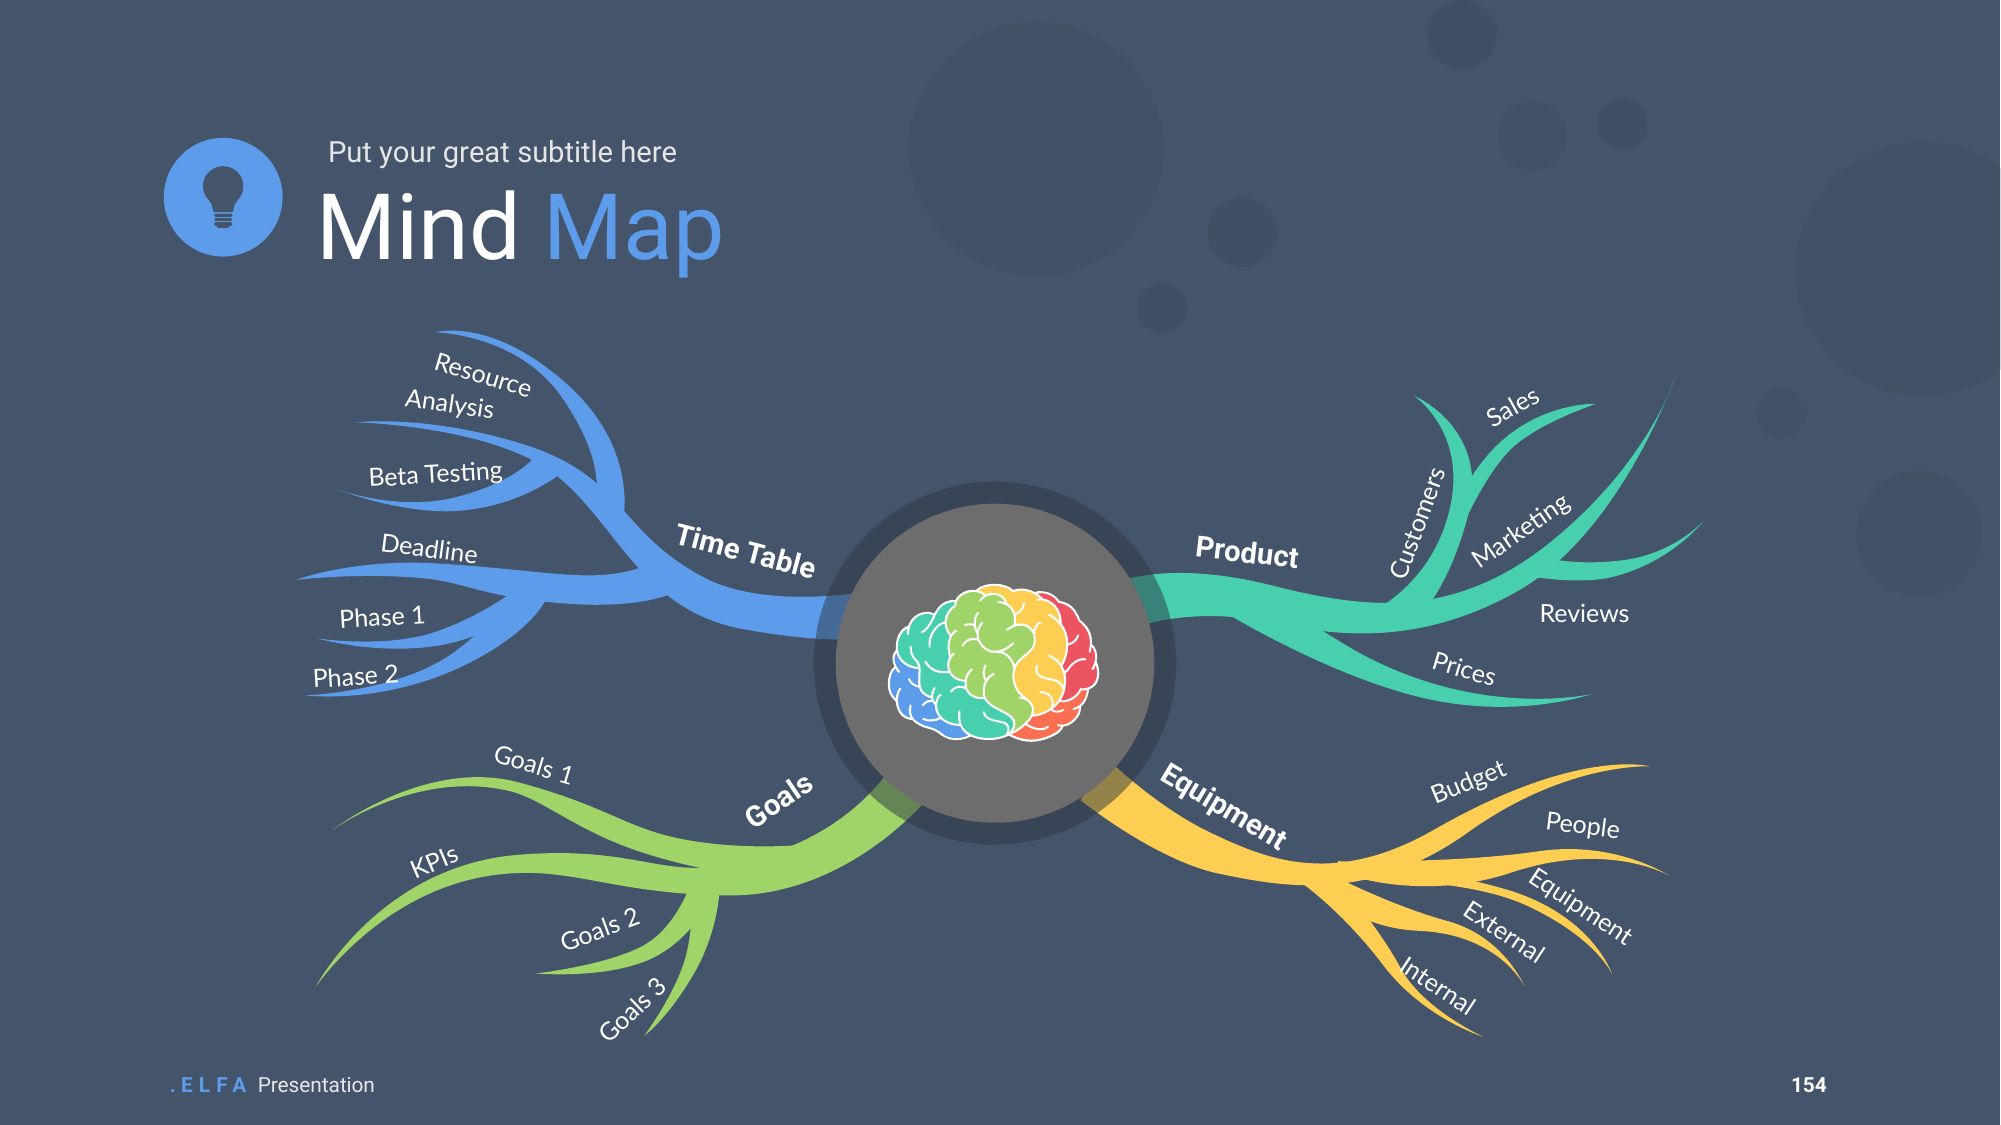

Put your great subtitle here

Mind Map

Resource

Analysis
Sales

Beta Testing

Customers
Marketing

Time Table
Deadline
Product

Reviews
Phase 1
Prices
Phase 2
Goals 1

Budget

Goals
Equipment
People

KPIs

Equipment

Goals 2
External
Internal
Goals 3